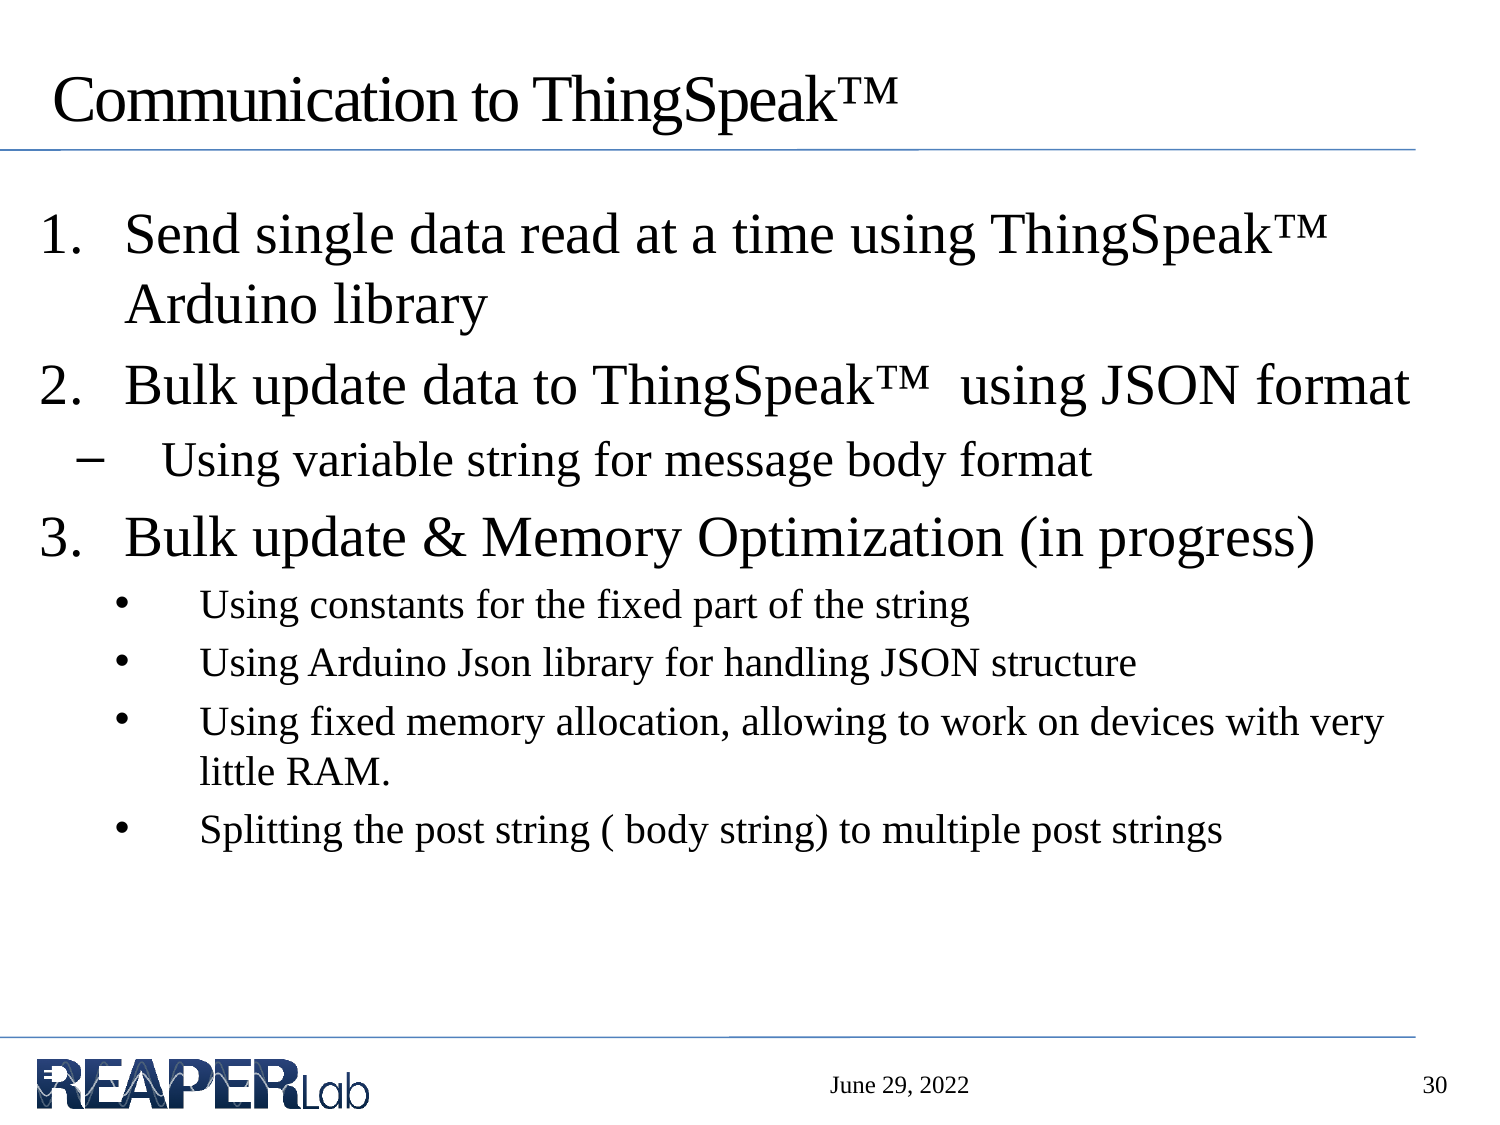

# Communication to ThingSpeak™
Send single data read at a time using ThingSpeak™ Arduino library
Bulk update data to ThingSpeak™  using JSON format
Using variable string for message body format
Bulk update & Memory Optimization (in progress)
Using constants for the fixed part of the string
Using Arduino Json library for handling JSON structure
Using fixed memory allocation, allowing to work on devices with very little RAM.
Splitting the post string ( body string) to multiple post strings

June 29, 2022